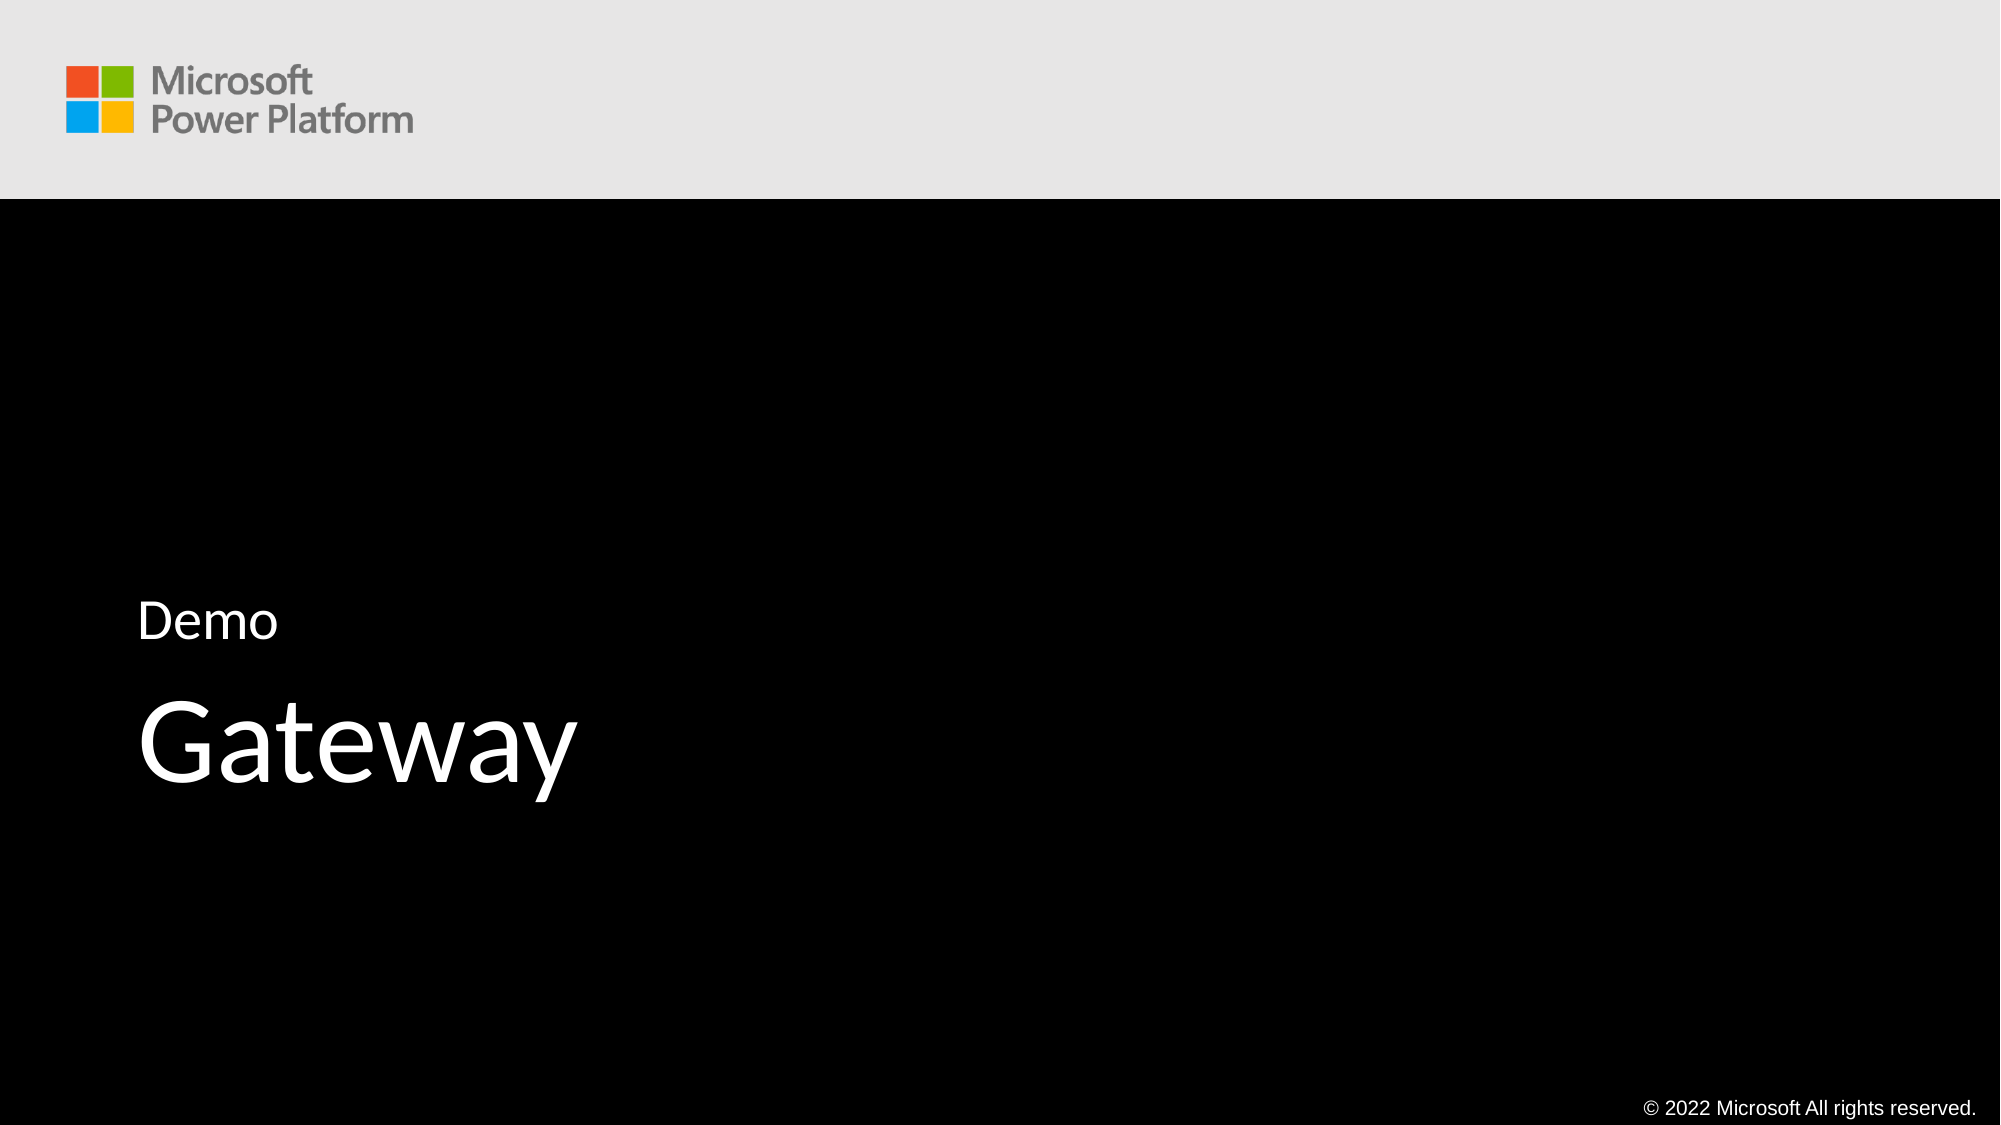

Demo
Gateway
© 2022 Microsoft All rights reserved.